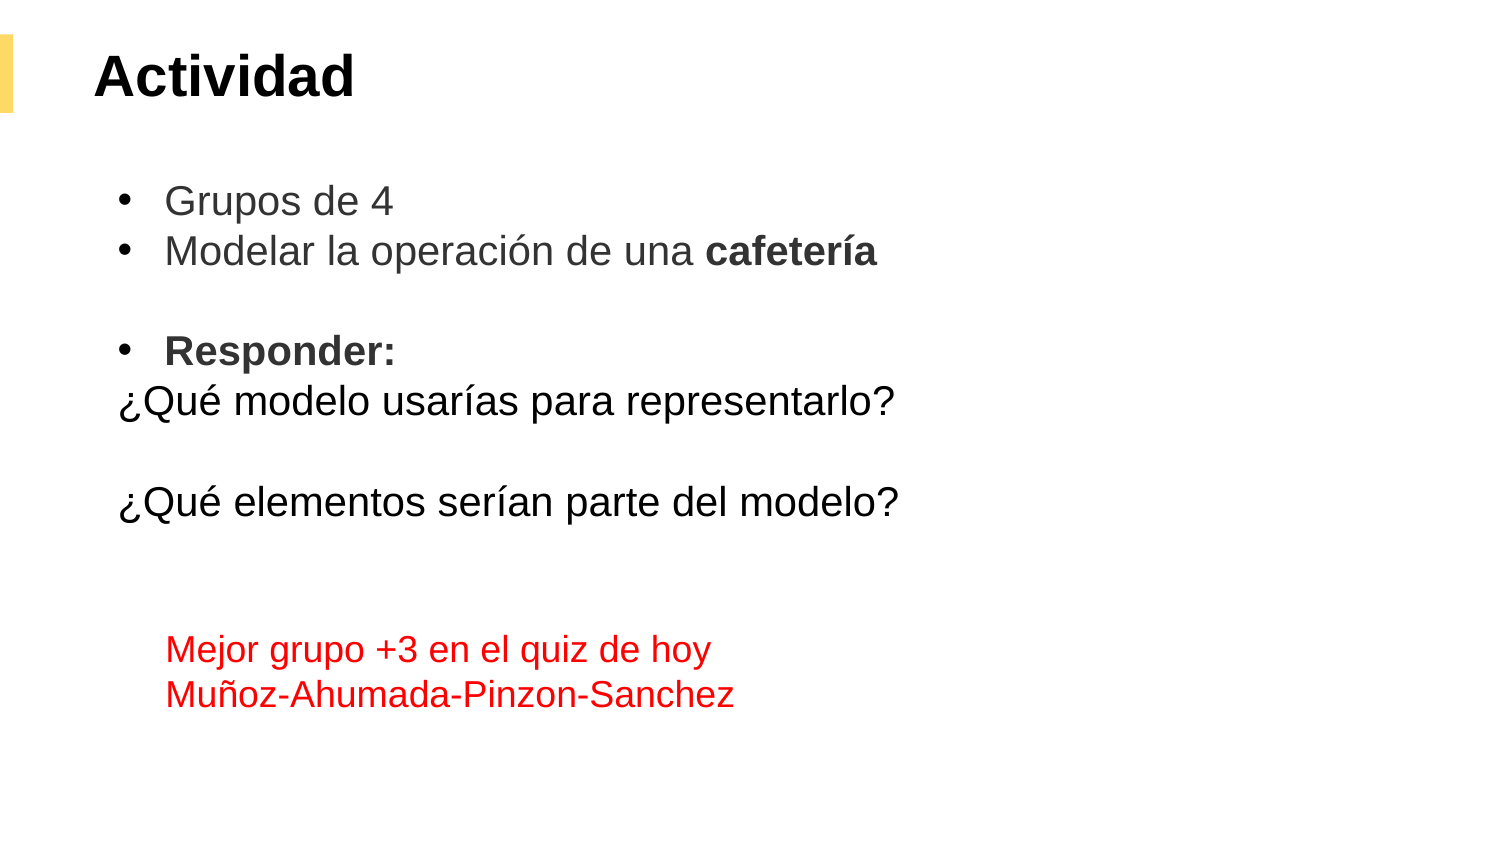

Actividad

Grupos de 4
Modelar la operación de una cafetería

Responder:
¿Qué modelo usarías para representarlo?

¿Qué elementos serían parte del modelo?
Mejor grupo +3 en el quiz de hoy
Muñoz-Ahumada-Pinzon-Sanchez